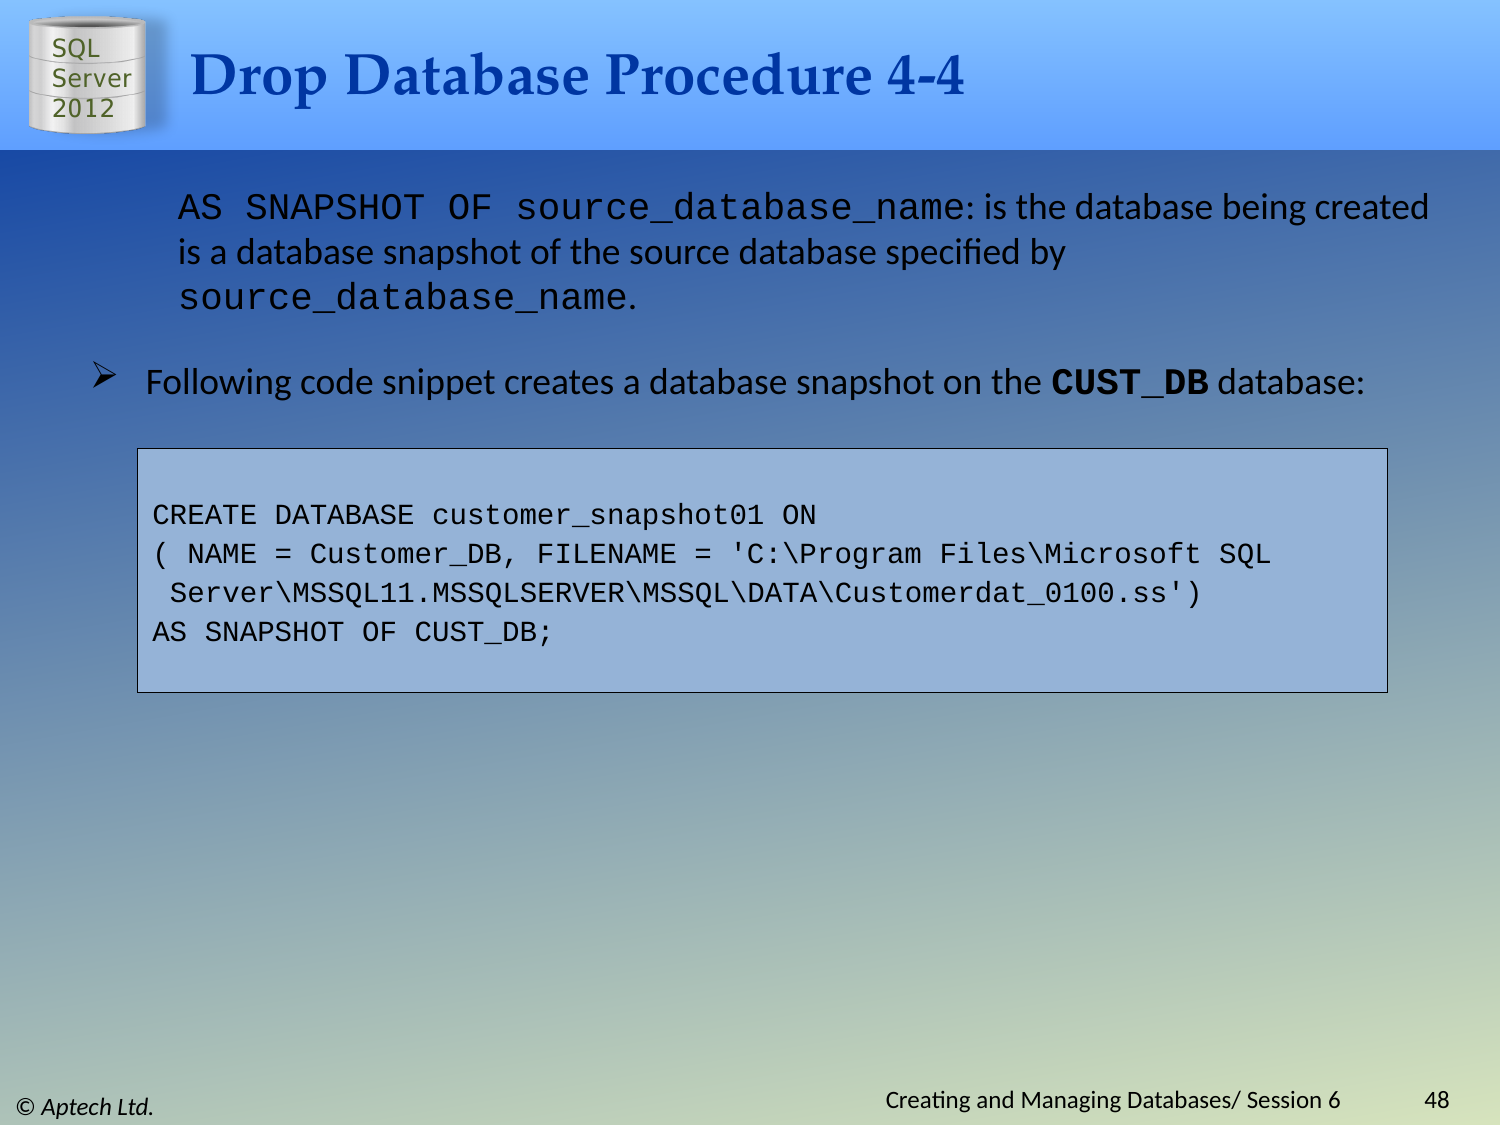

# Drop Database Procedure 4-4
AS SNAPSHOT OF source_database_name: is the database being created is a database snapshot of the source database specified by source_database_name.
Following code snippet creates a database snapshot on the CUST_DB database:

CREATE DATABASE customer_snapshot01 ON
( NAME = Customer_DB, FILENAME = 'C:\Program Files\Microsoft SQL
 Server\MSSQL11.MSSQLSERVER\MSSQL\DATA\Customerdat_0100.ss')
AS SNAPSHOT OF CUST_DB;

Creating and Managing Databases/ Session 6
48